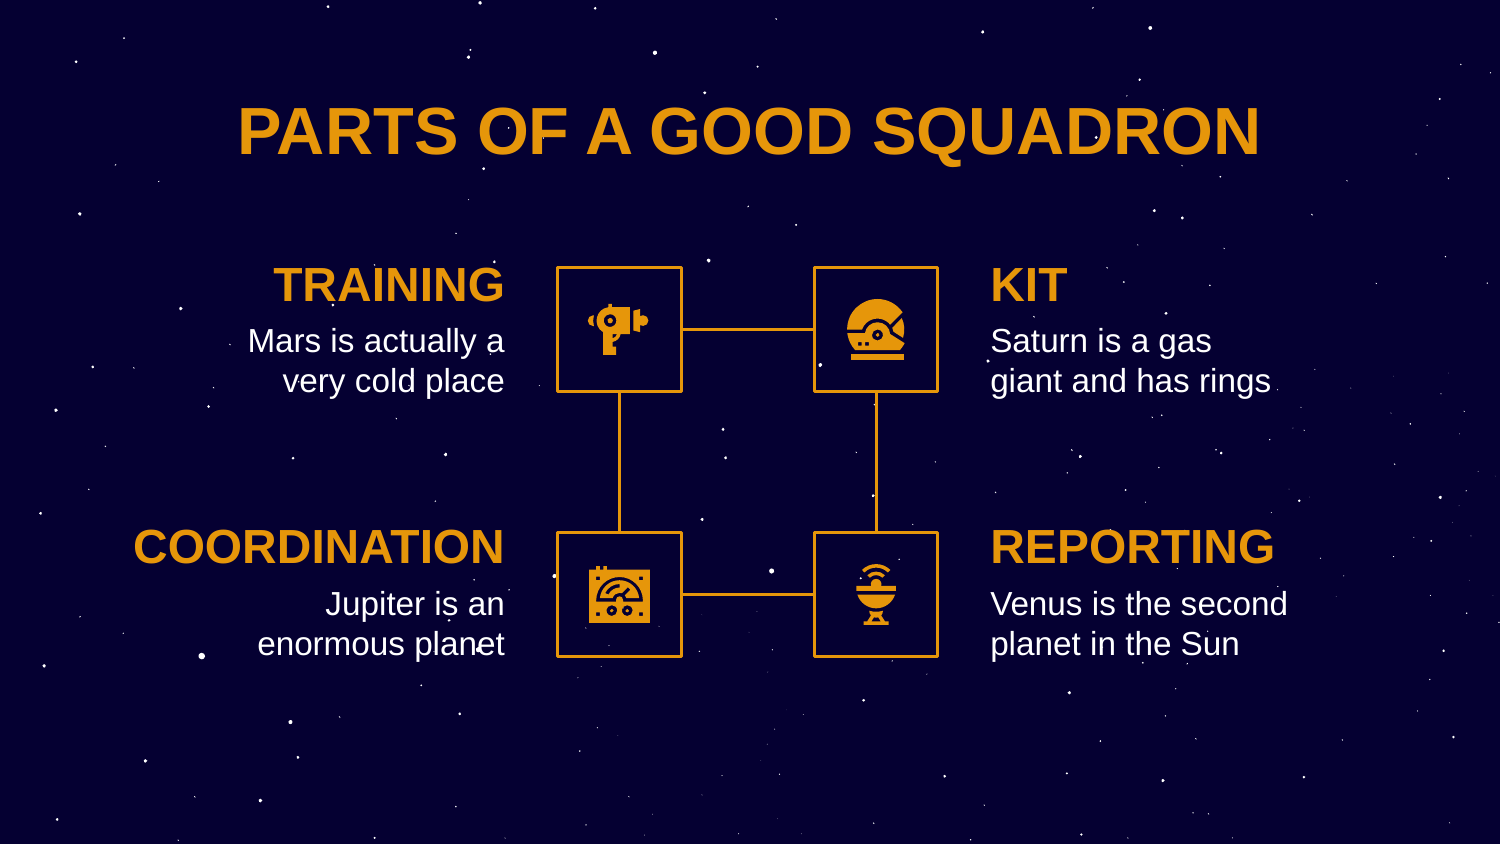

# PARTS OF A GOOD SQUADRON
TRAINING
KIT

Mars is actually a very cold place
Saturn is a gas giant and has rings
COORDINATION
REPORTING

Jupiter is an enormous planet
Venus is the second planet in the Sun